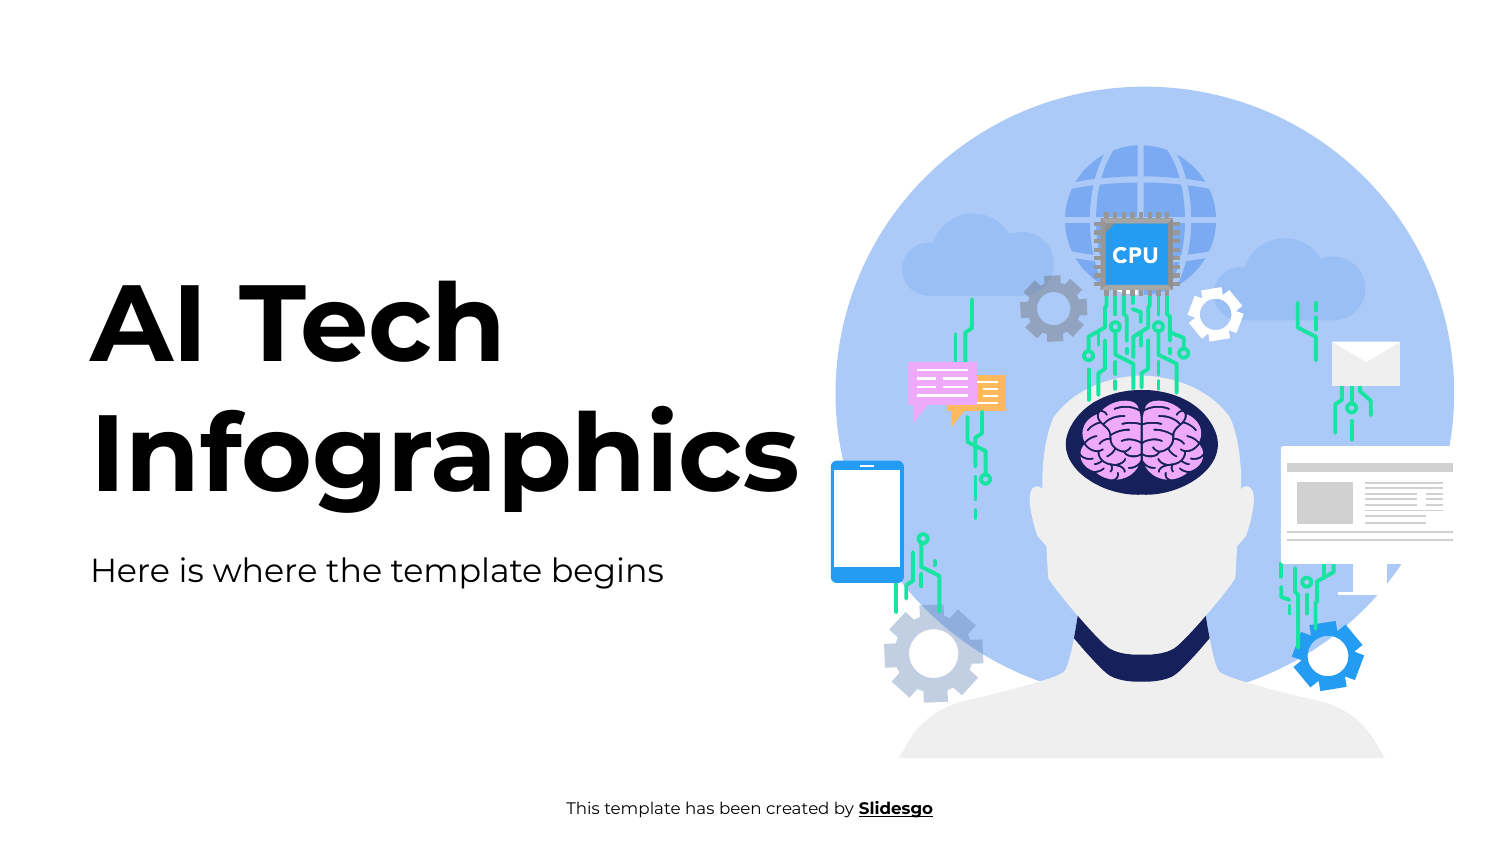

# AI Tech Infographics
Here is where the template begins
This template has been created by Slidesgo